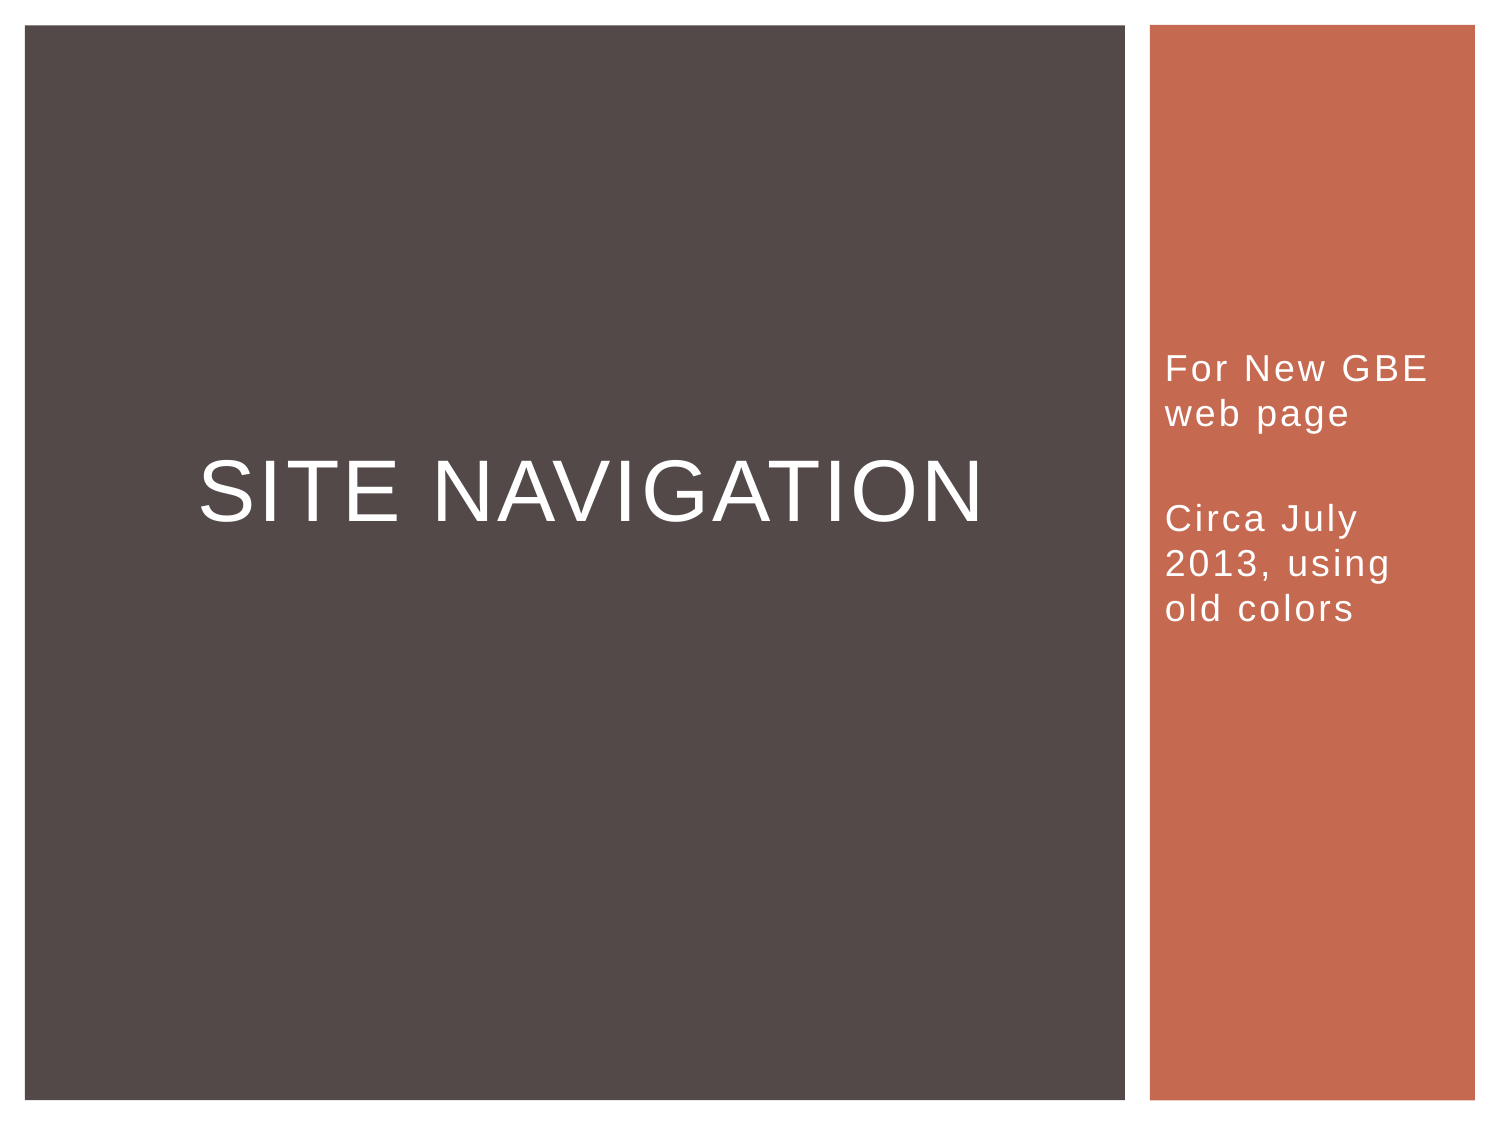

# Site Navigation
For New GBE web page

Circa July 2013, using old colors